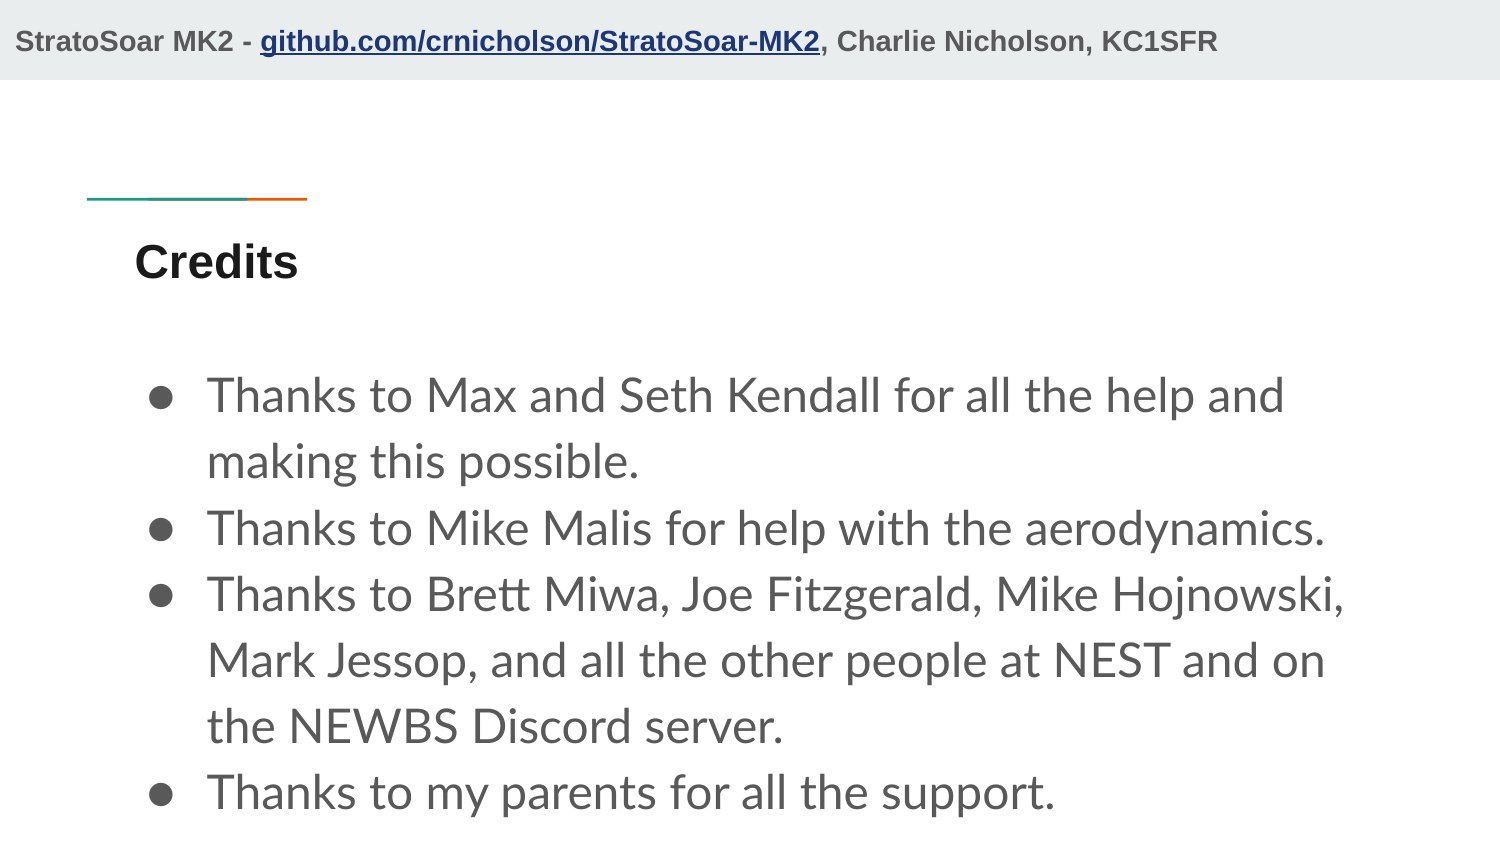

# Credits
Thanks to Max and Seth Kendall for all the help and making this possible.
Thanks to Mike Malis for help with the aerodynamics.
Thanks to Brett Miwa, Joe Fitzgerald, Mike Hojnowski,  Mark Jessop, and all the other people at NEST and on the NEWBS Discord server.
Thanks to my parents for all the support.